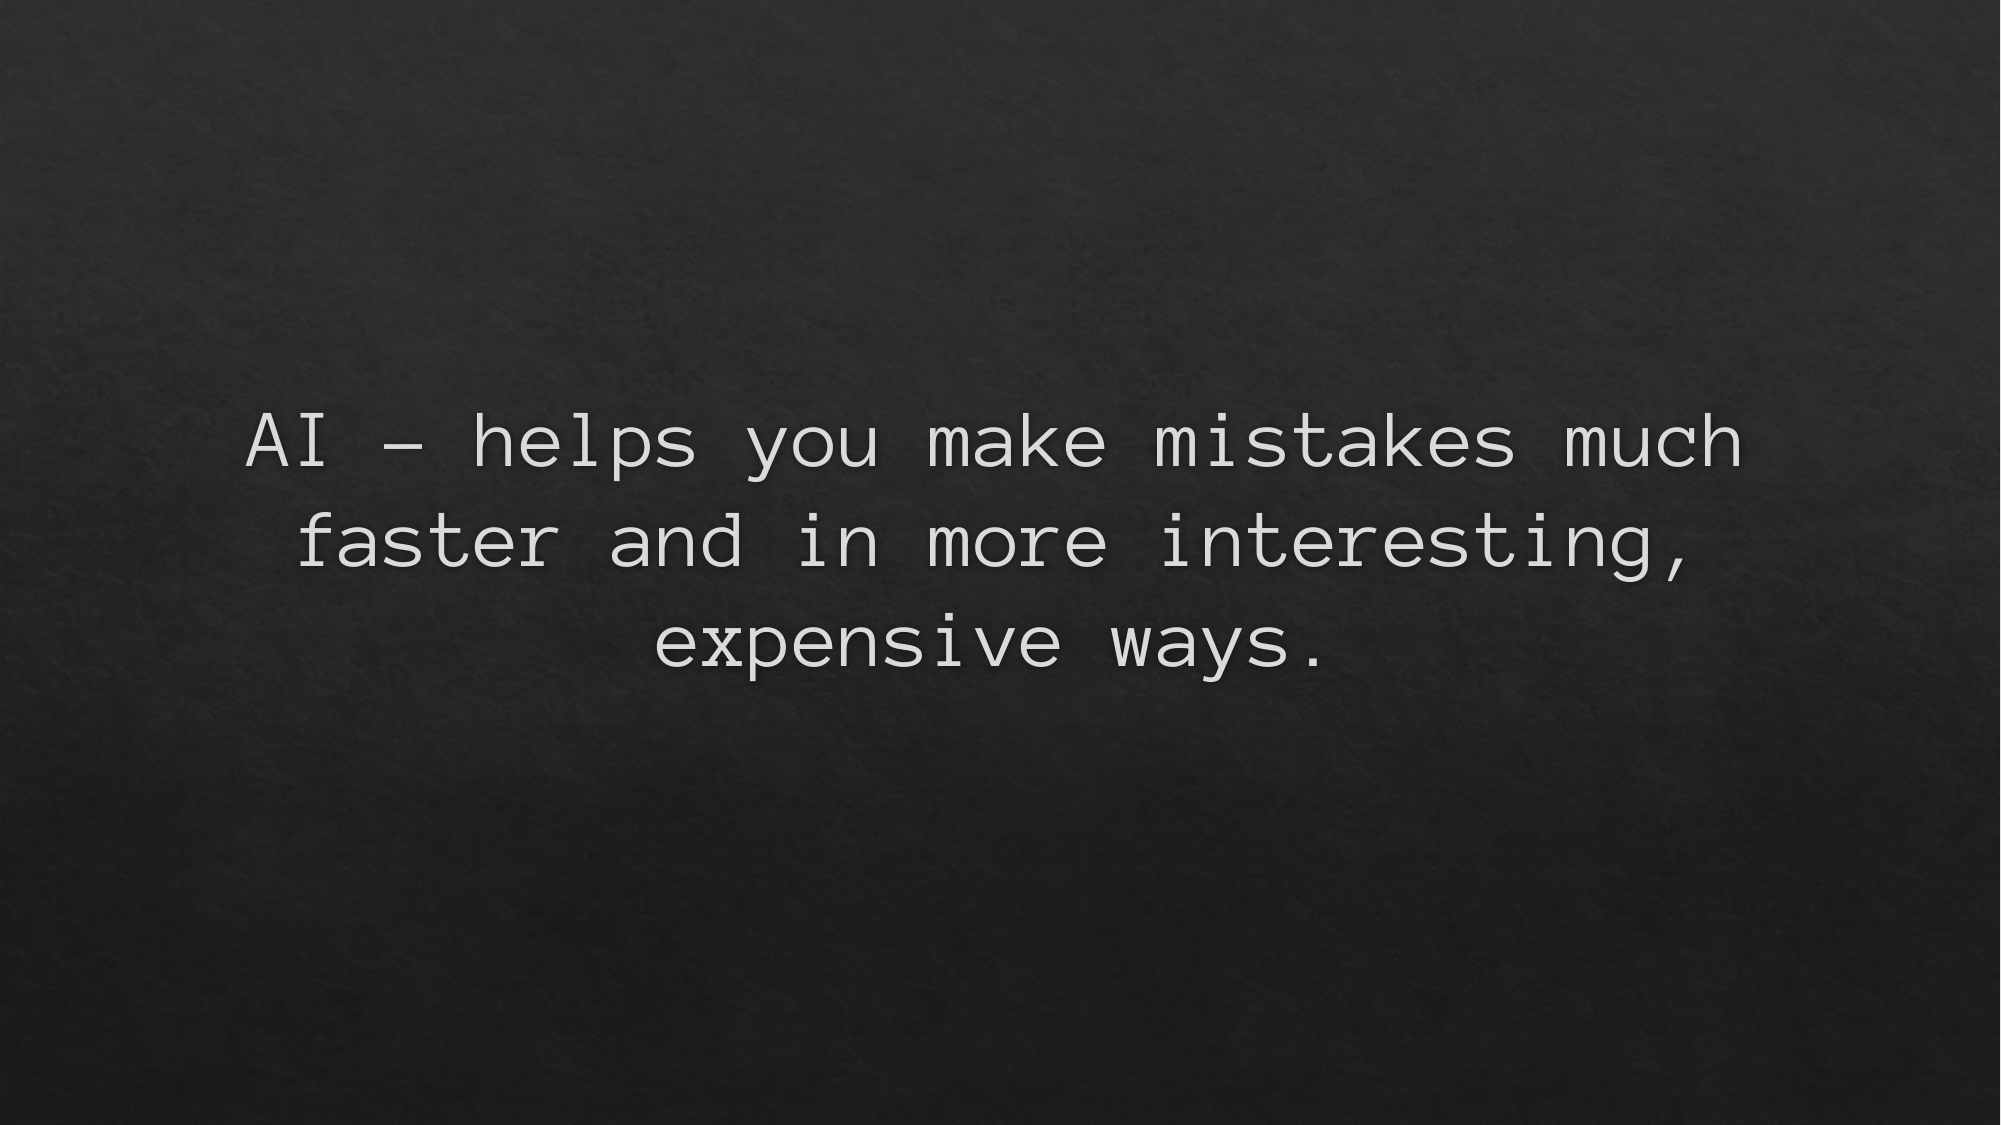

# AI - helps you make mistakes much faster and in more interesting, expensive ways.